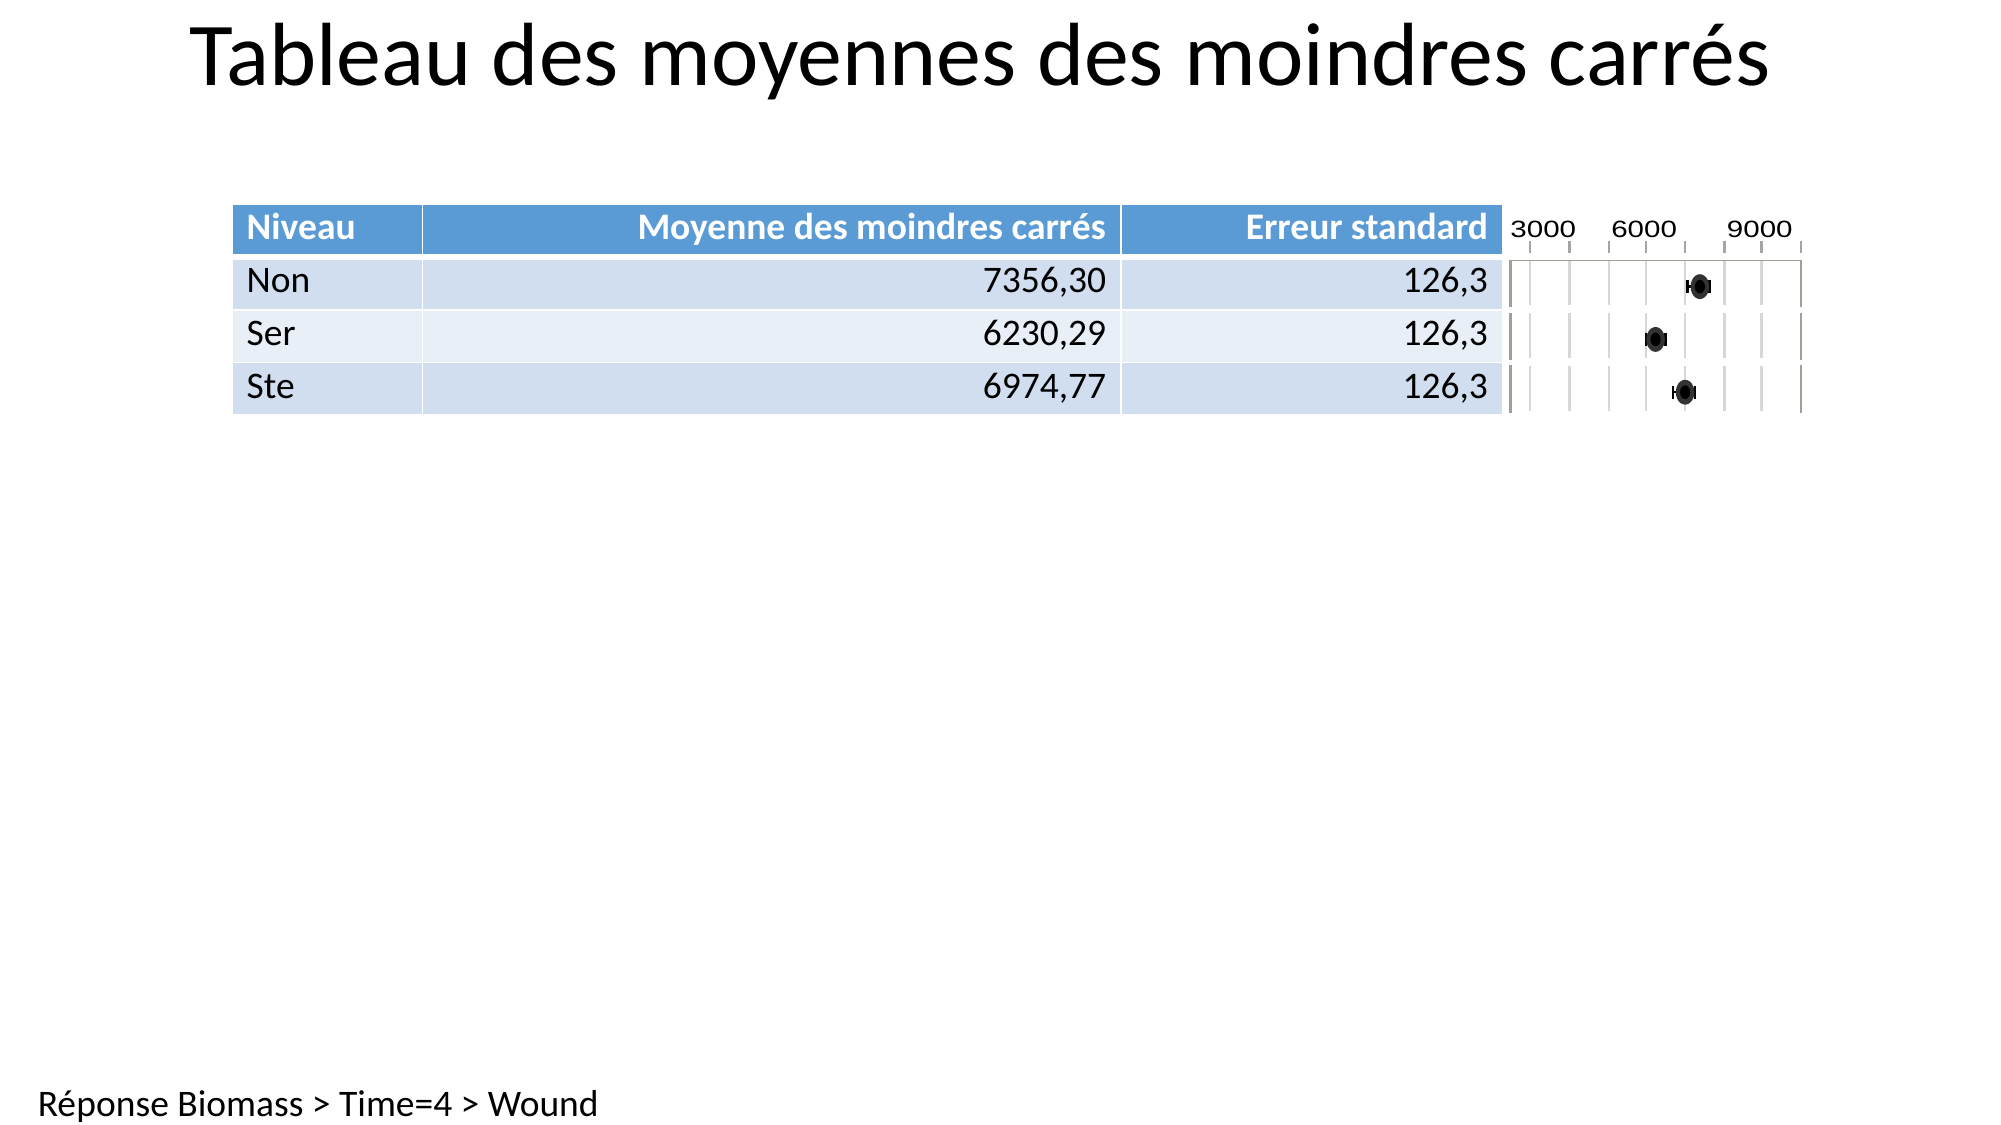

# Tableau des moyennes des moindres carrés
| Niveau | Moyenne des moindres carrés | Erreur standard |  |
| --- | --- | --- | --- |
| Non | 7356,30 | 126,3 |  |
| Ser | 6230,29 | 126,3 |  |
| Ste | 6974,77 | 126,3 |  |
Réponse Biomass > Time=4 > Wound